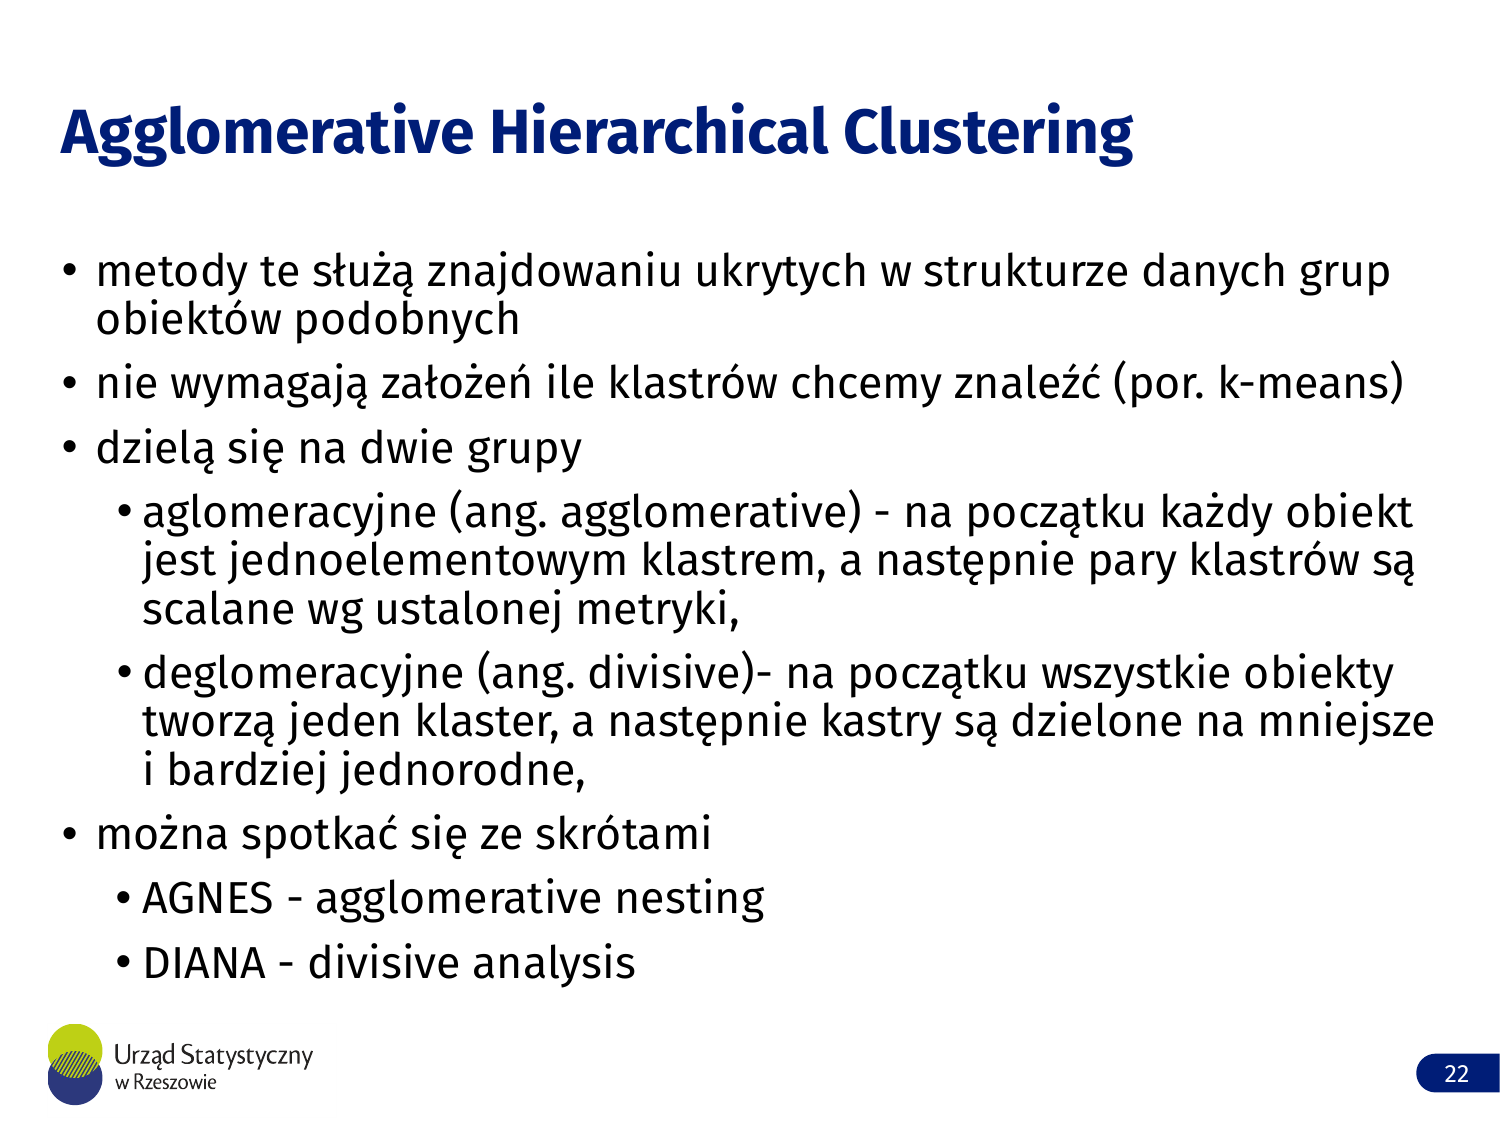

# Agglomerative Hierarchical Clustering
metody te służą znajdowaniu ukrytych w strukturze danych grup obiektów podobnych
nie wymagają założeń ile klastrów chcemy znaleźć (por. k-means)
dzielą się na dwie grupy
aglomeracyjne (ang. agglomerative) - na początku każdy obiekt jest jednoelementowym klastrem, a następnie pary klastrów są scalane wg ustalonej metryki,
deglomeracyjne (ang. divisive)- na początku wszystkie obiekty tworzą jeden klaster, a następnie kastry są dzielone na mniejsze i bardziej jednorodne,
można spotkać się ze skrótami
AGNES - agglomerative nesting
DIANA - divisive analysis

22